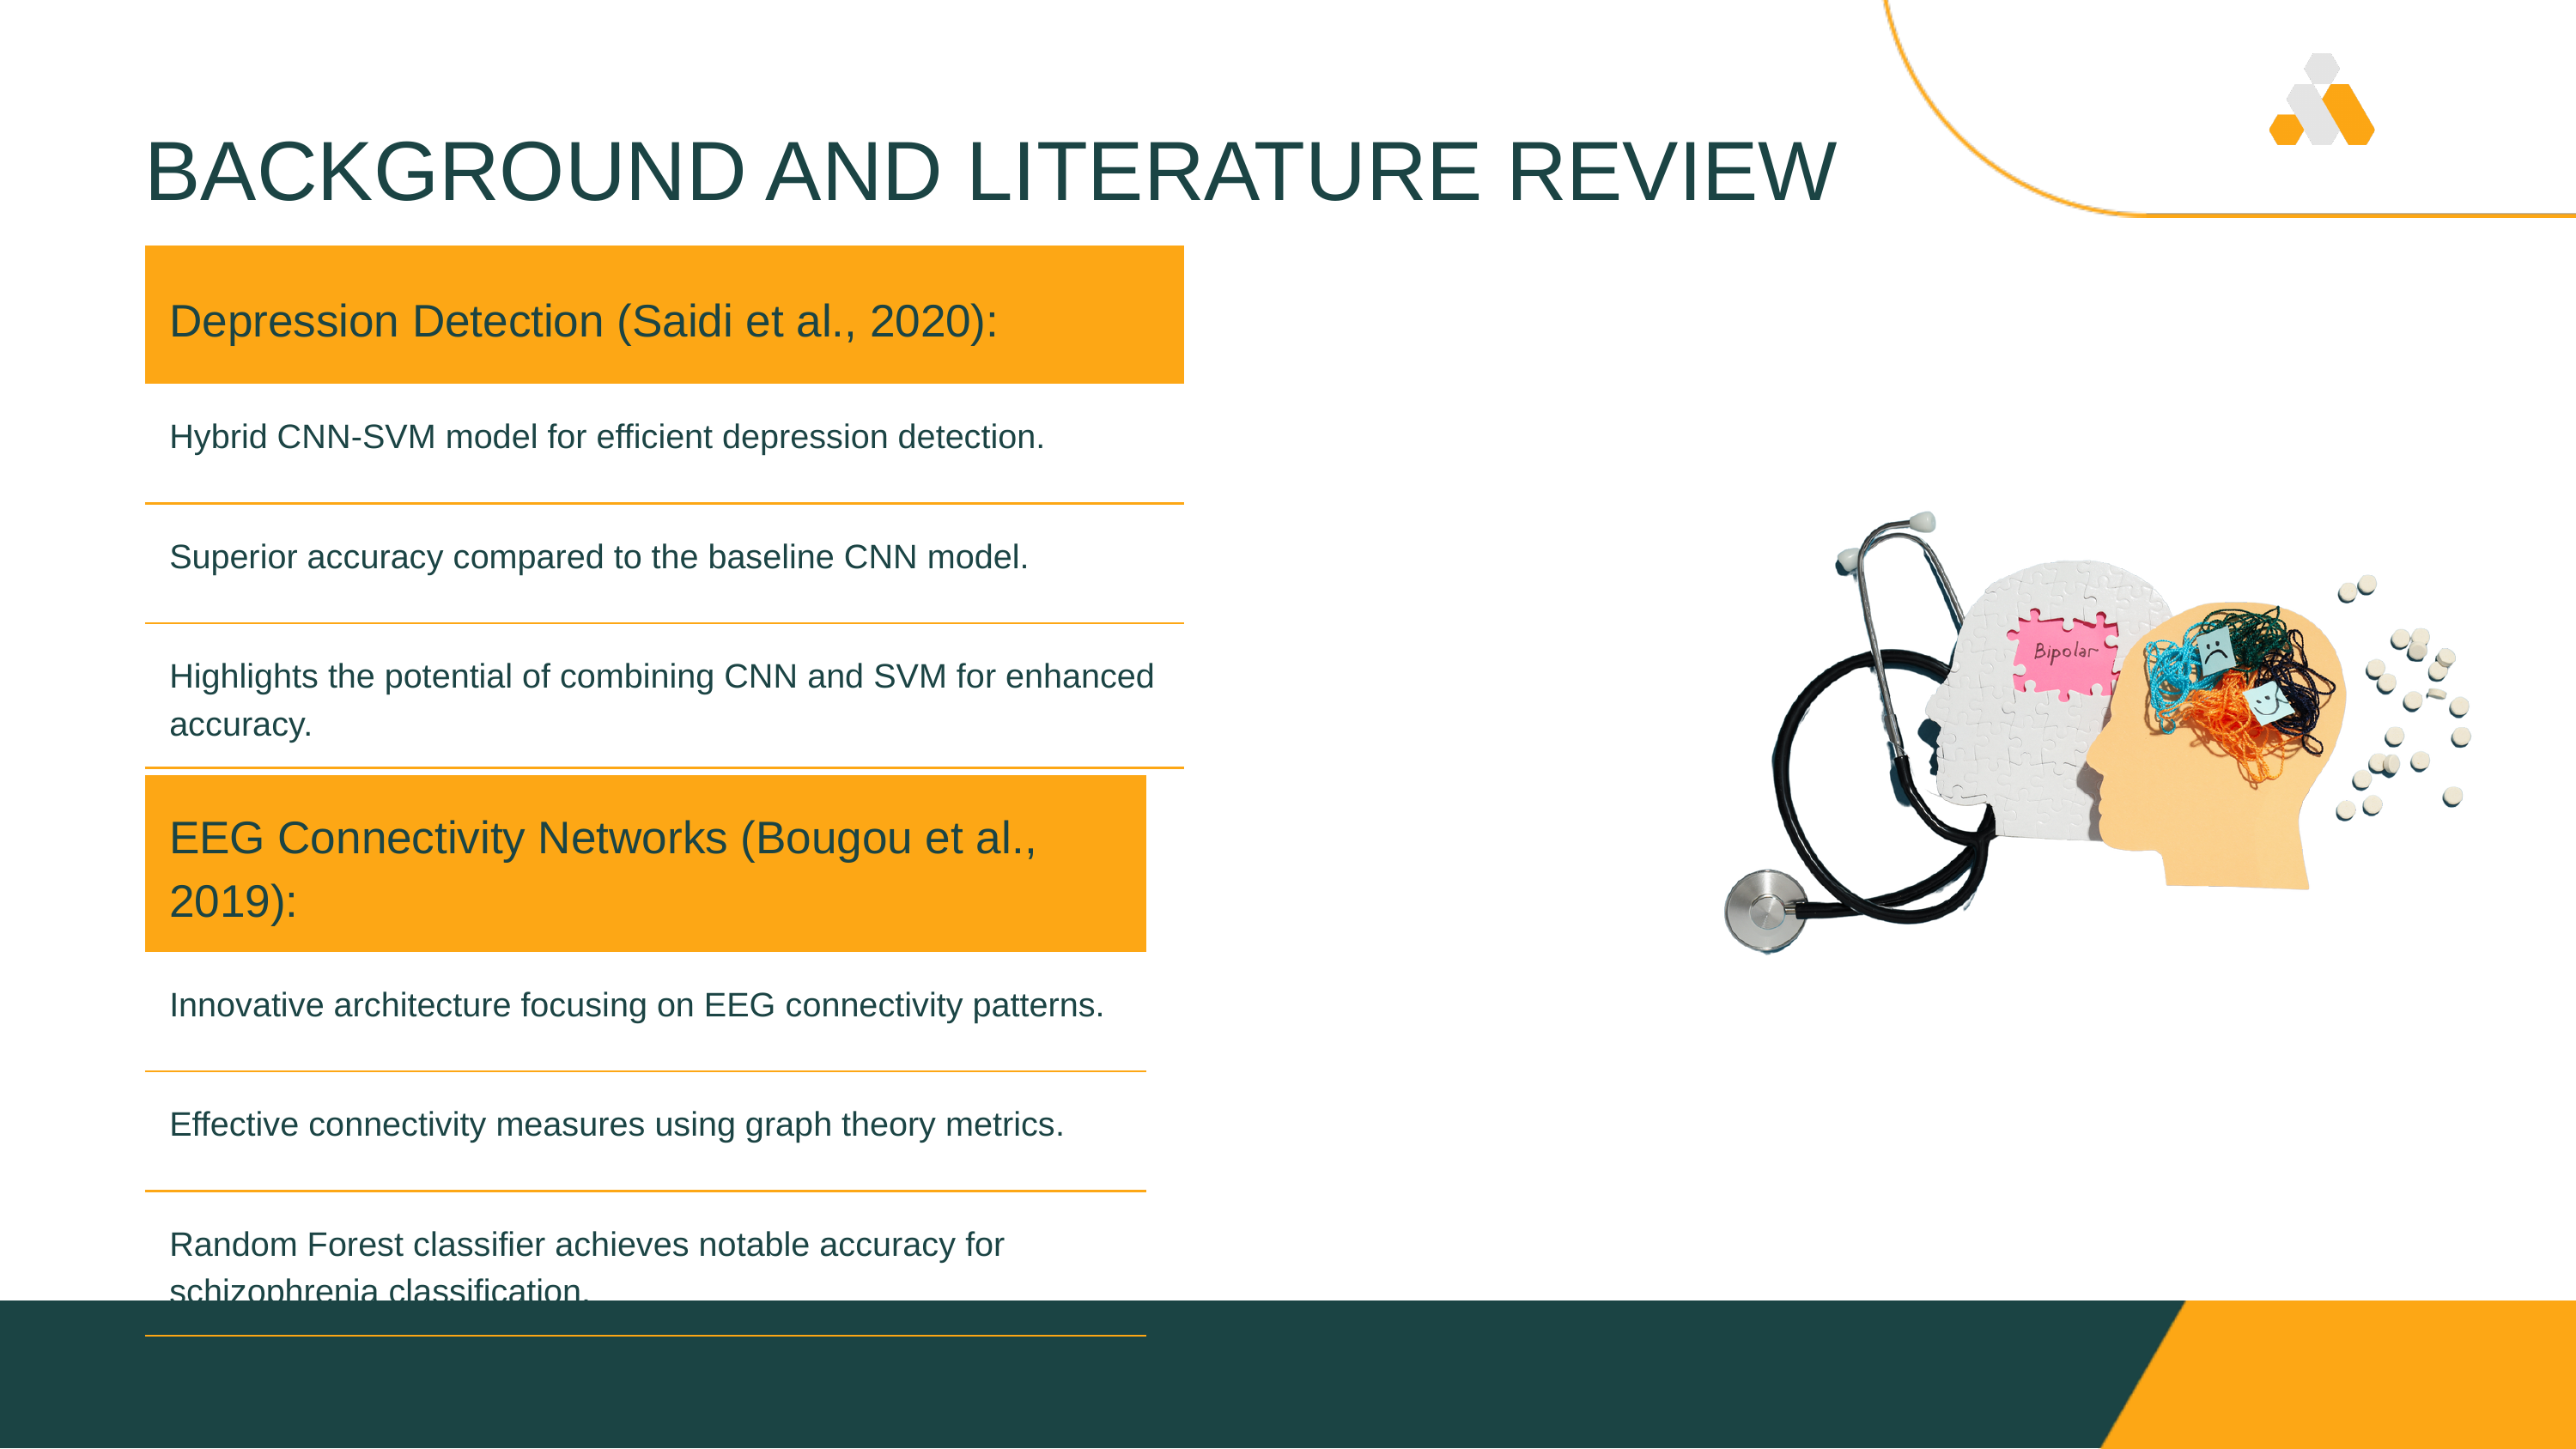

BACKGROUND AND LITERATURE REVIEW
| Depression Detection (Saidi et al., 2020): |
| --- |
| Hybrid CNN-SVM model for efficient depression detection. |
| Superior accuracy compared to the baseline CNN model. |
| Highlights the potential of combining CNN and SVM for enhanced accuracy. |

| EEG Connectivity Networks (Bougou et al., 2019): |
| --- |
| Innovative architecture focusing on EEG connectivity patterns. |
| Effective connectivity measures using graph theory metrics. |
| Random Forest classifier achieves notable accuracy for schizophrenia classification. |